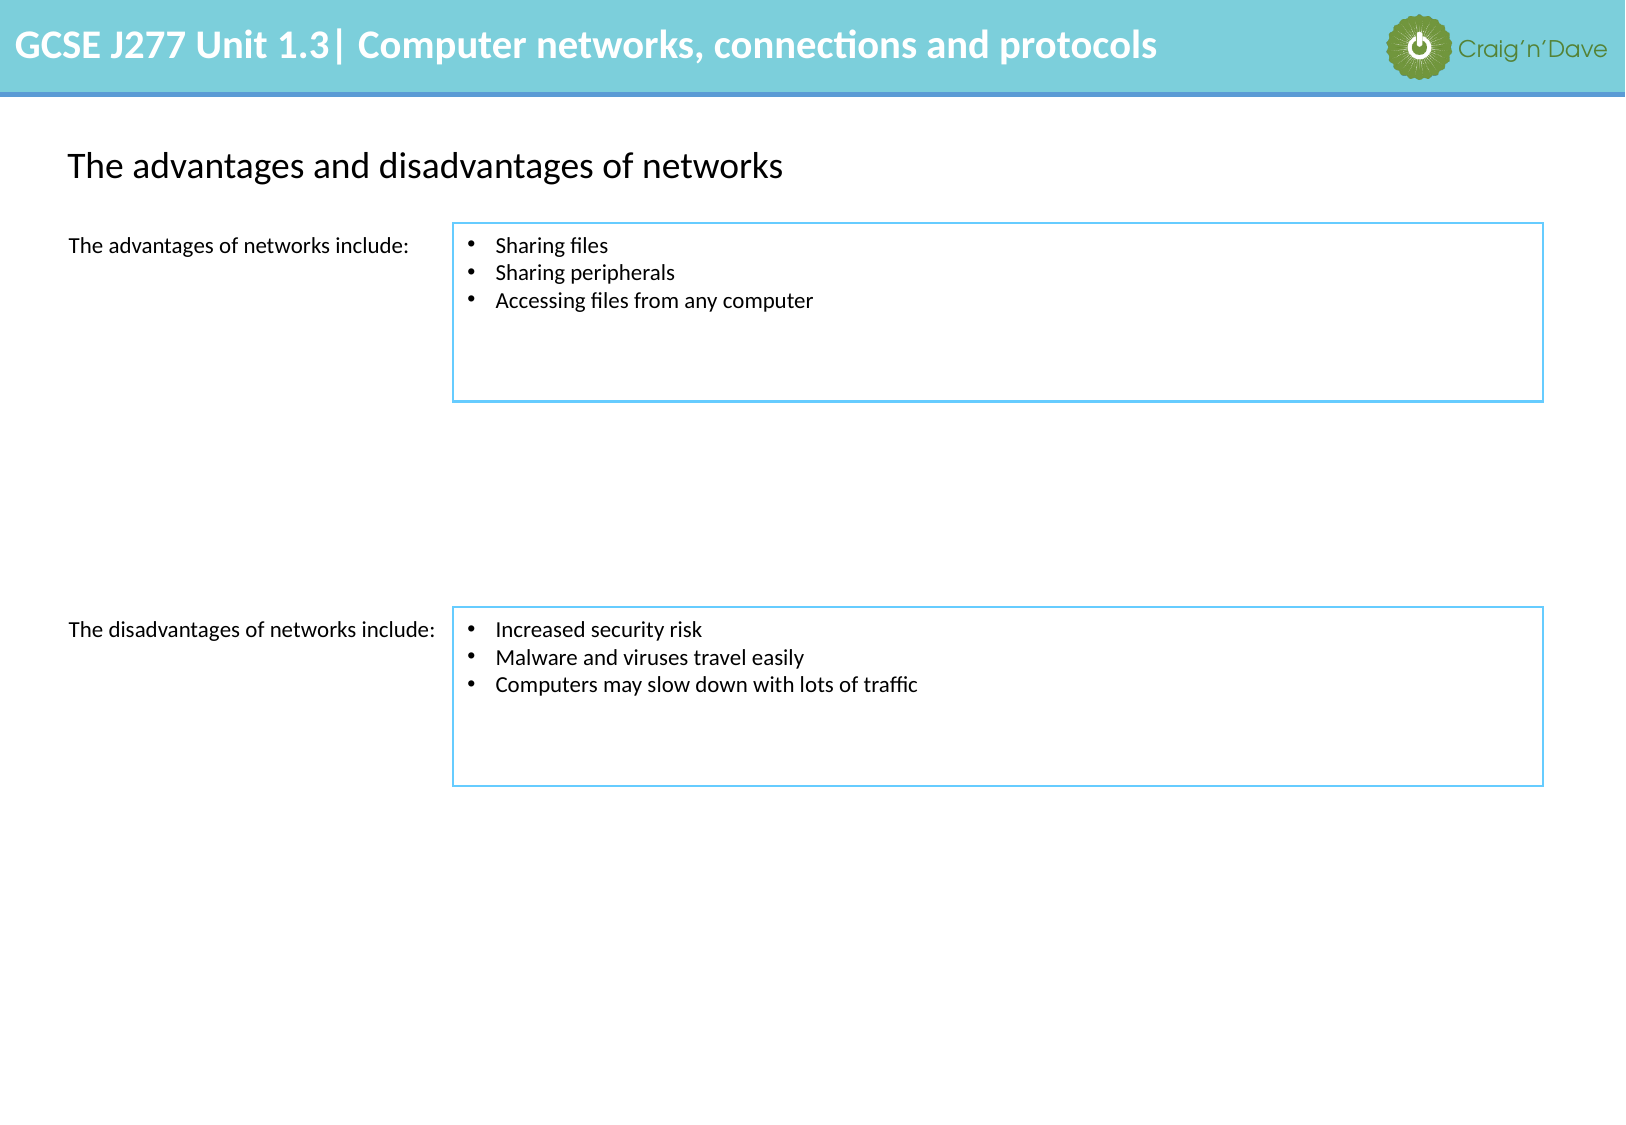

# The advantages and disadvantages of networks
The advantages of networks include:
Sharing files
Sharing peripherals
Accessing files from any computer
Increased security risk
Malware and viruses travel easily
Computers may slow down with lots of traffic
The disadvantages of networks include: